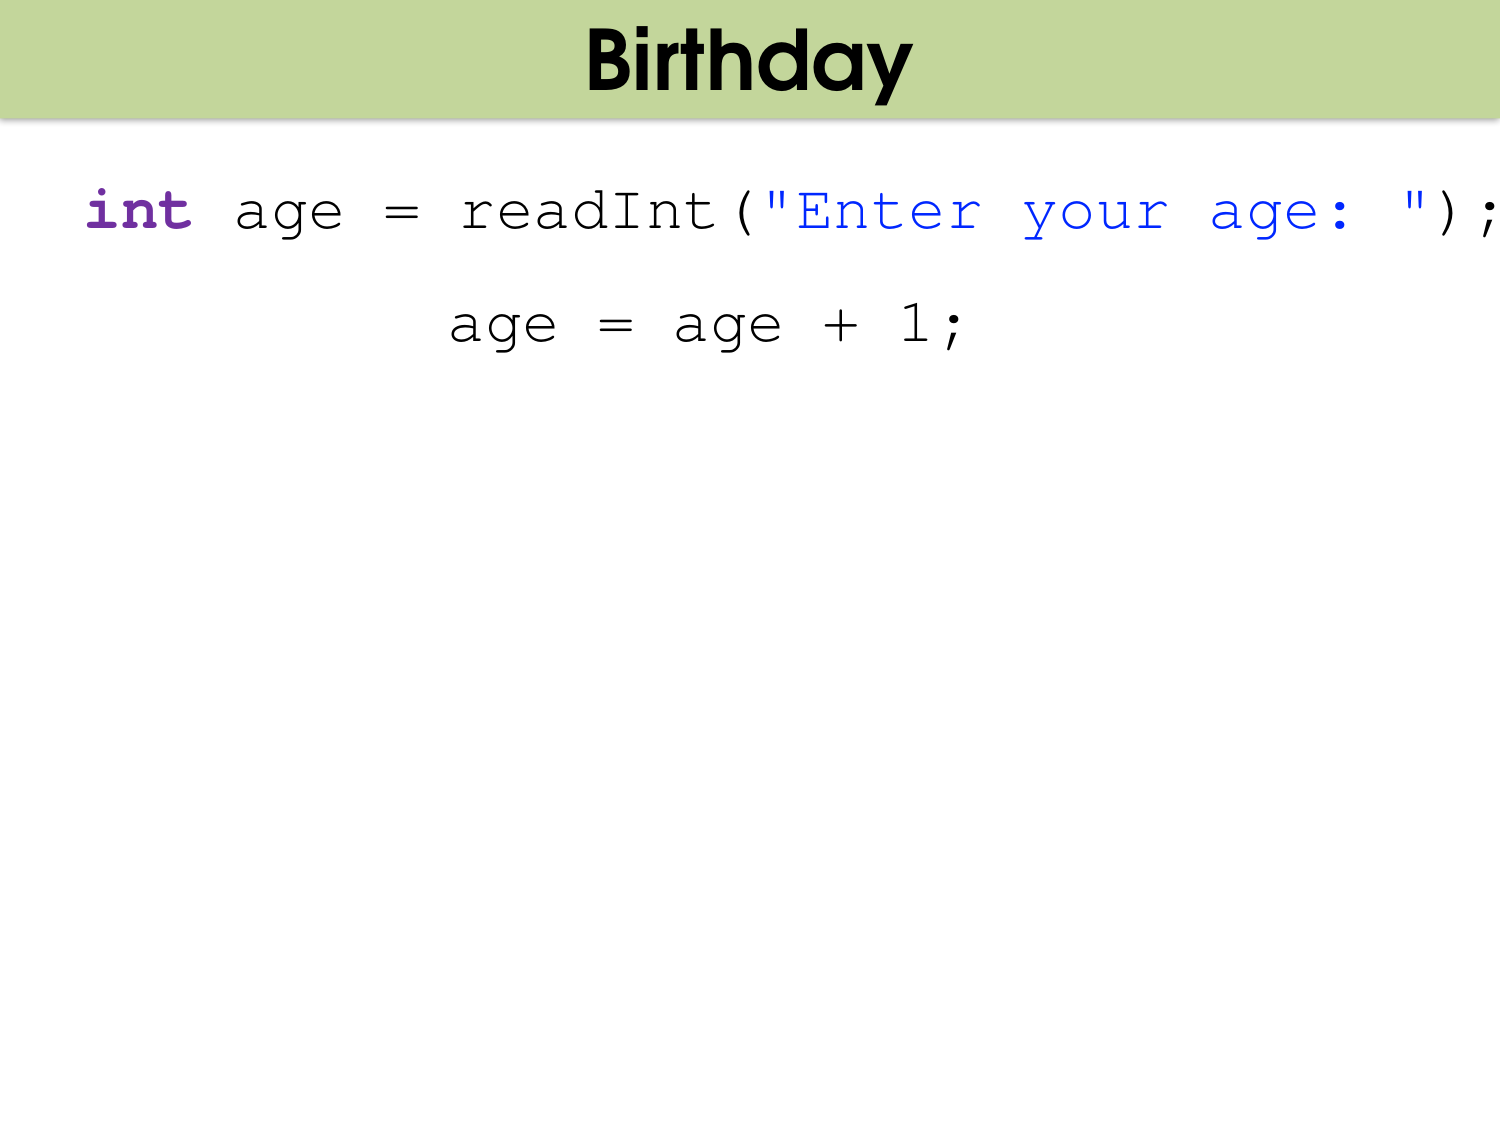

Birthday
int age = readInt("Enter your age: ");
age = age + 1;